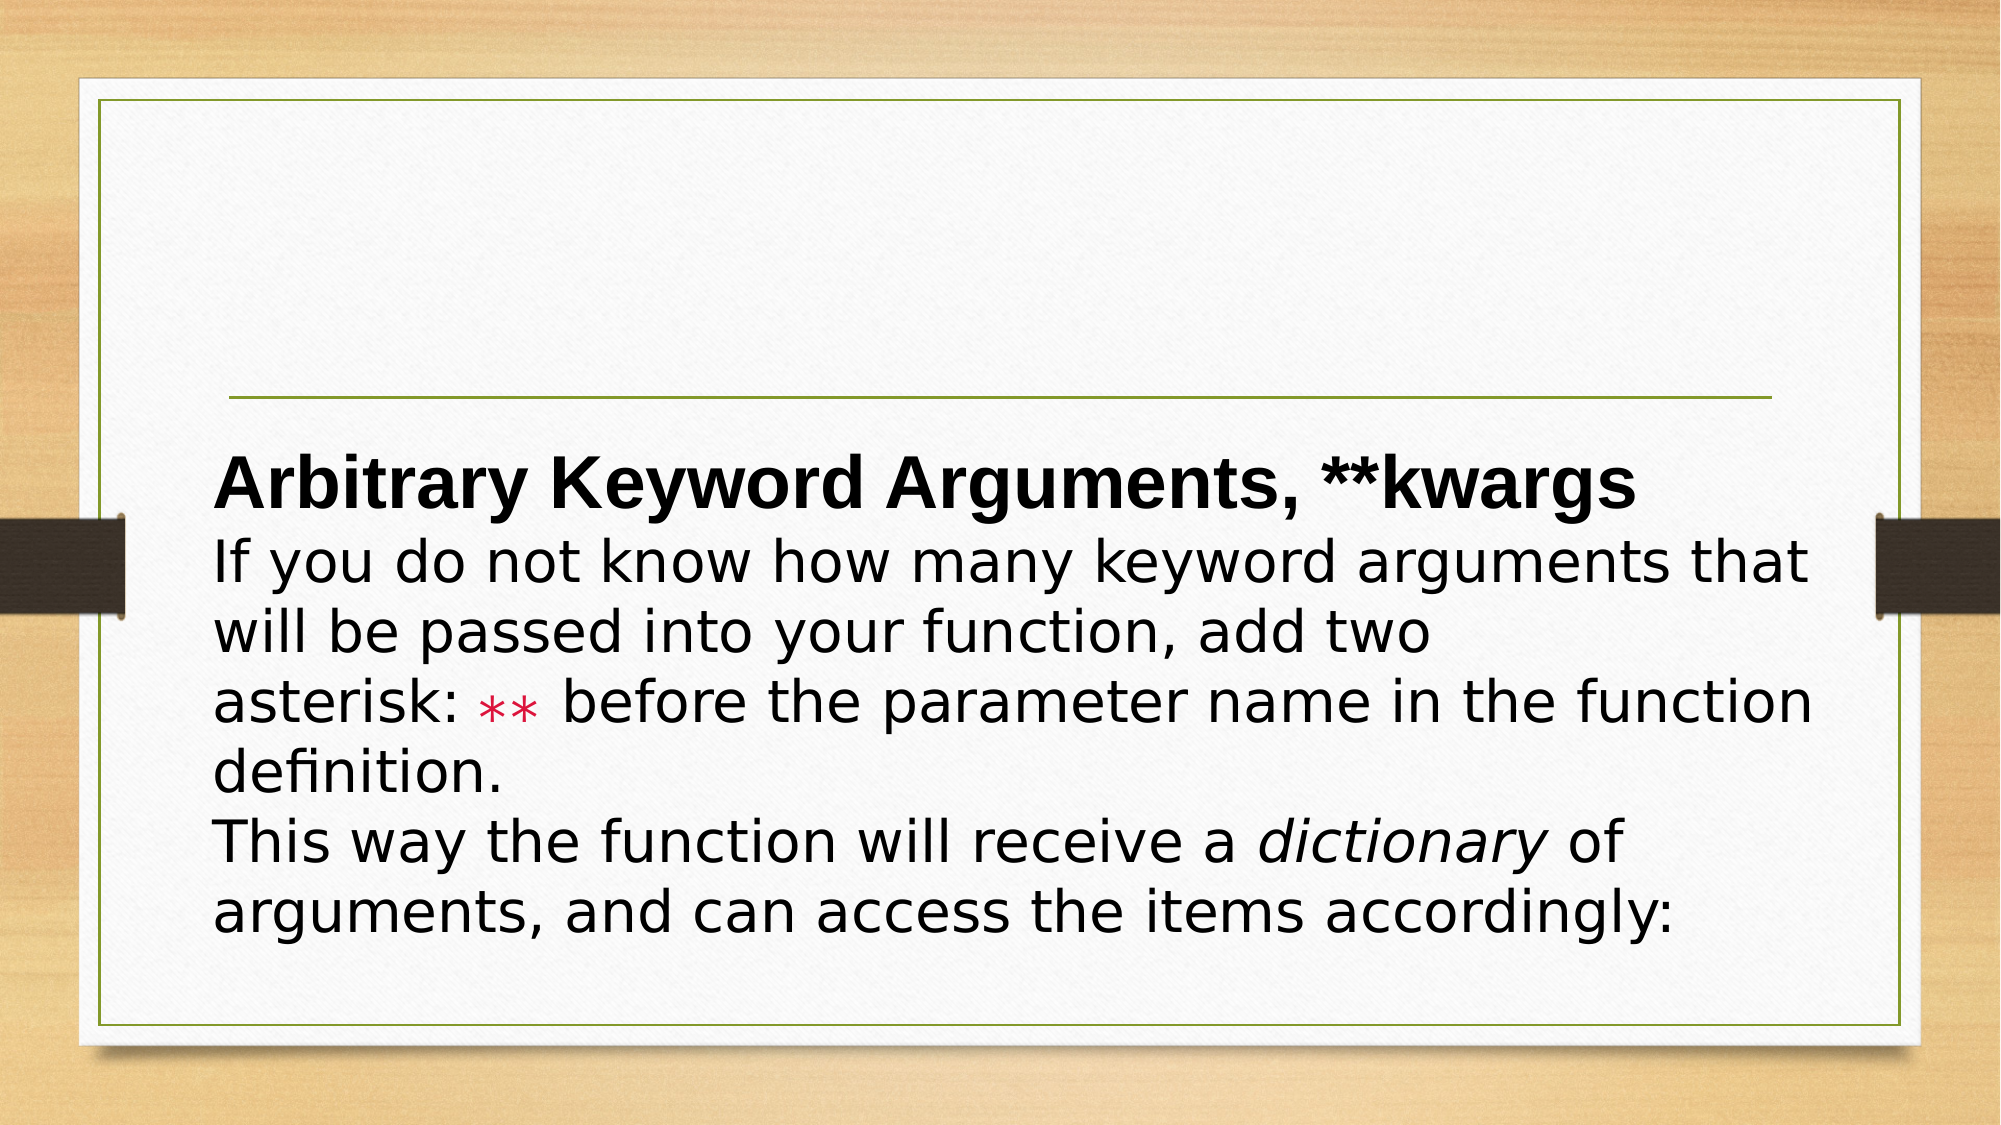

#
Arbitrary Keyword Arguments, **kwargs
If you do not know how many keyword arguments that will be passed into your function, add two asterisk: ** before the parameter name in the function definition.
This way the function will receive a dictionary of arguments, and can access the items accordingly: